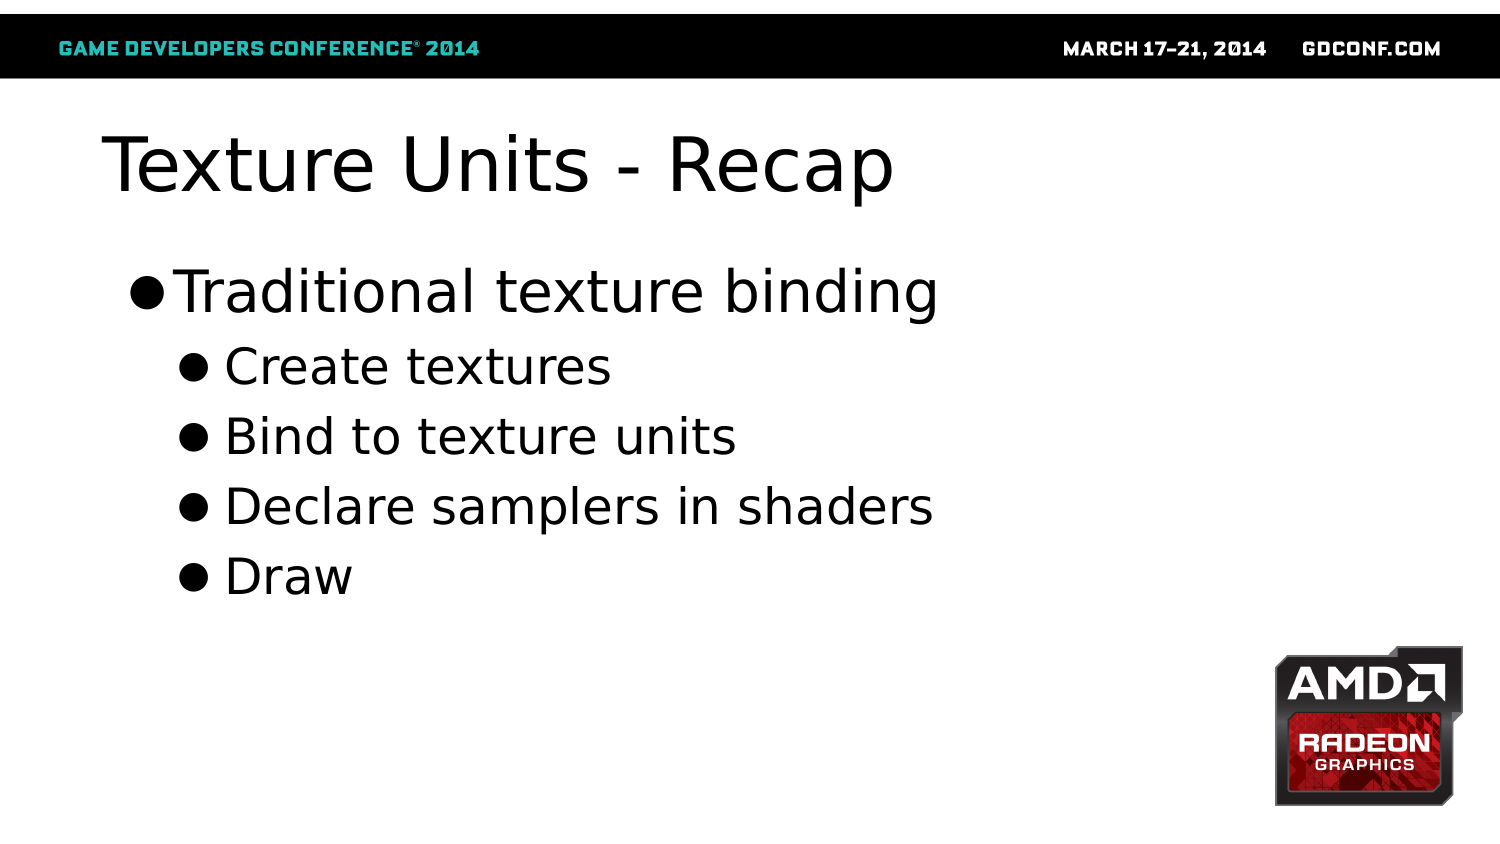

# Texture Units - Recap
Traditional texture binding
Create textures
Bind to texture units
Declare samplers in shaders
Draw